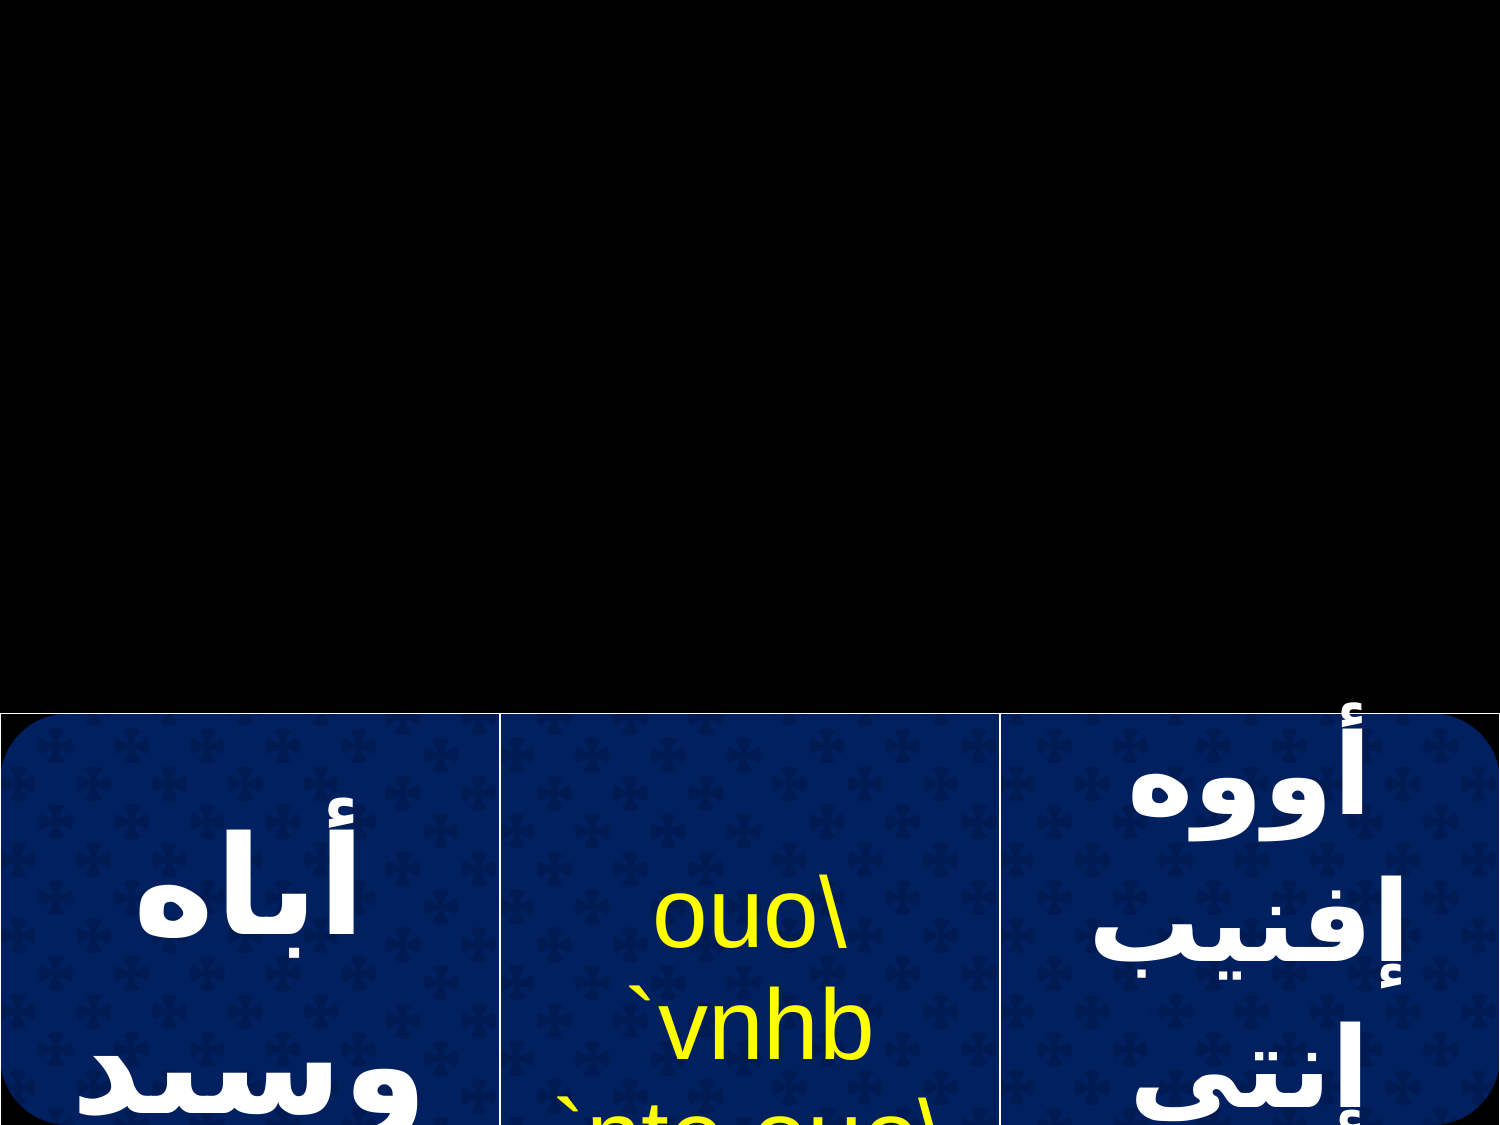

| أباه وسيد كل أحد | ouo\ `vnhb `nte ouo\ niben | أووه إفنيب إنتي أؤون نيفين |
| --- | --- | --- |